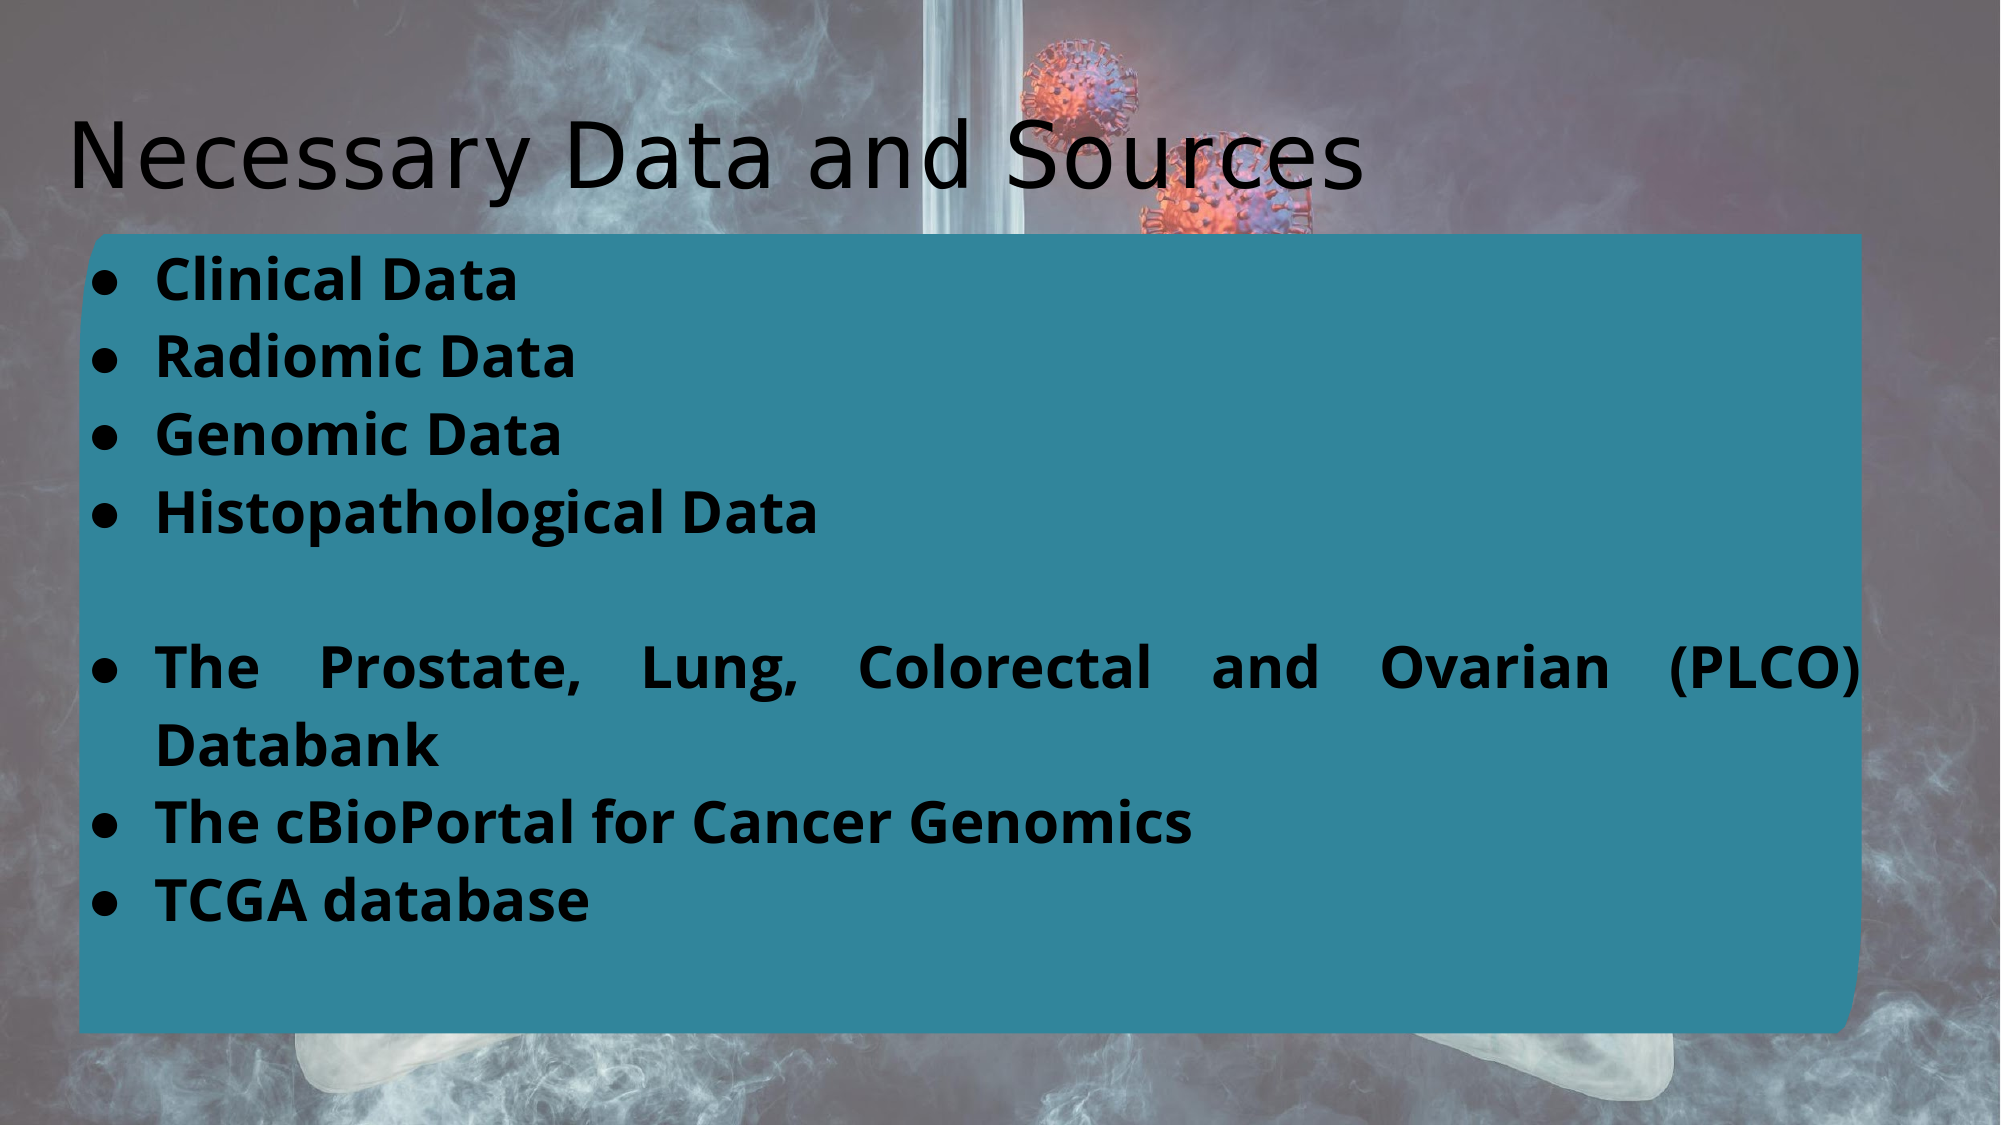

# Necessary Data and Sources
Clinical Data
Radiomic Data
Genomic Data
Histopathological Data

The Prostate, Lung, Colorectal and Ovarian (PLCO) Databank
The cBioPortal for Cancer Genomics
TCGA database